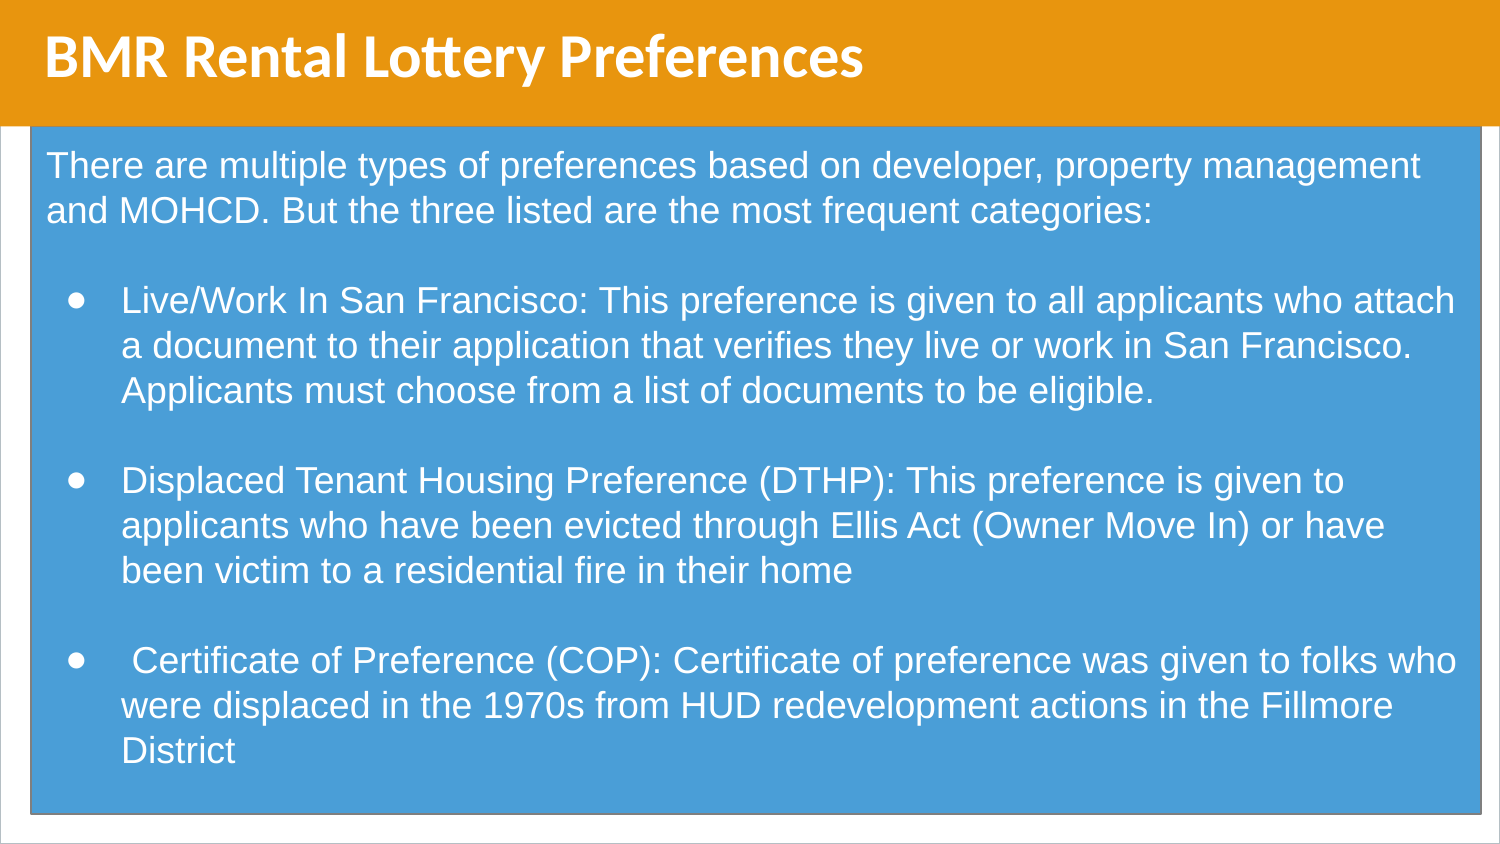

# BMR Rental Lottery Preferences
There are multiple types of preferences based on developer, property management and MOHCD. But the three listed are the most frequent categories:

Live/Work In San Francisco: This preference is given to all applicants who attach a document to their application that verifies they live or work in San Francisco. Applicants must choose from a list of documents to be eligible.

Displaced Tenant Housing Preference (DTHP): This preference is given to applicants who have been evicted through Ellis Act (Owner Move In) or have been victim to a residential fire in their home

 Certificate of Preference (COP): Certificate of preference was given to folks who were displaced in the 1970s from HUD redevelopment actions in the Fillmore District
dljkl